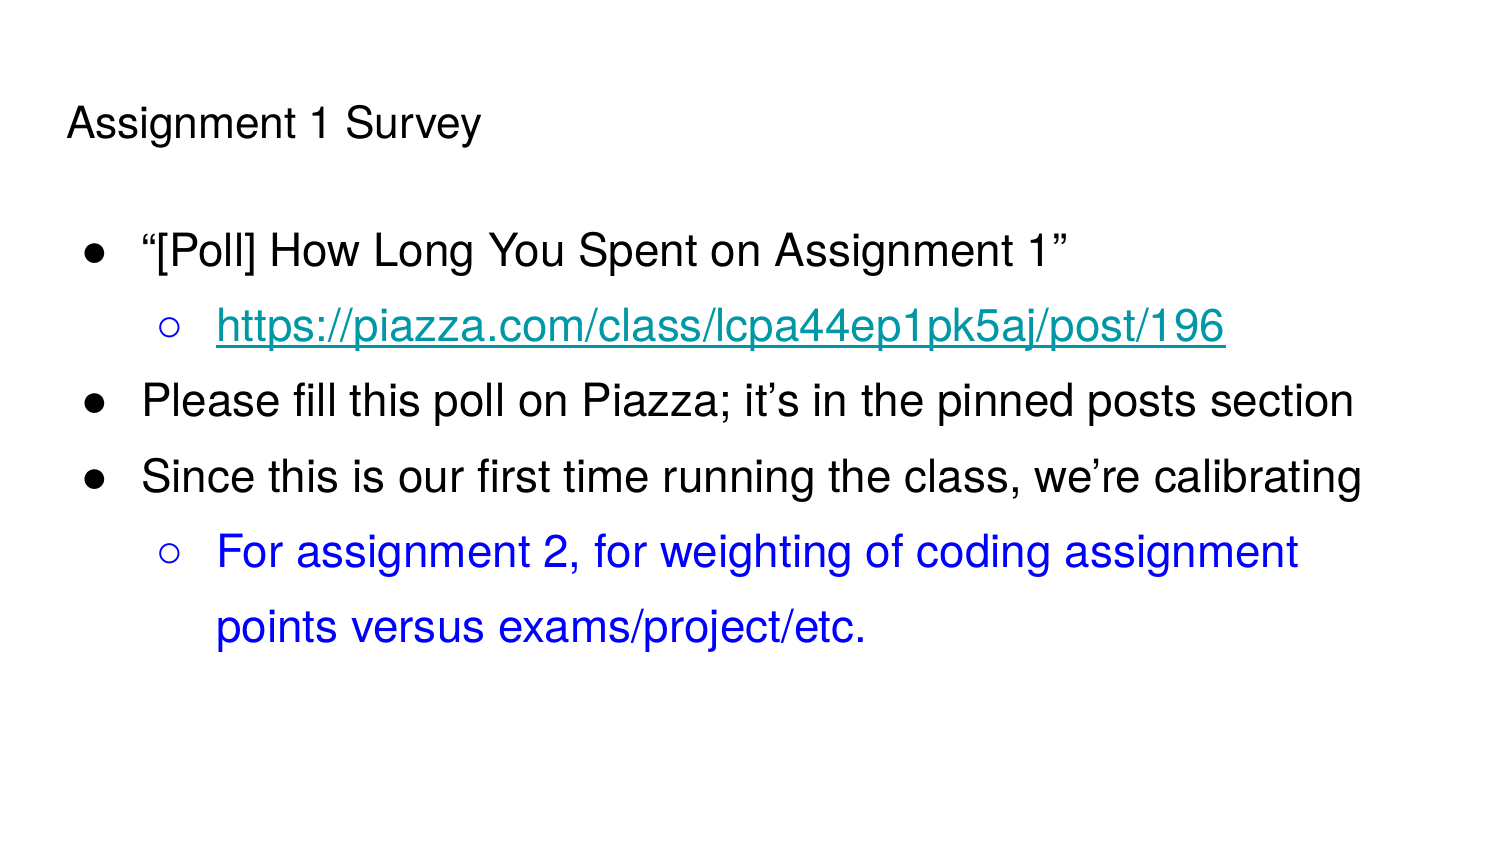

# Assignment 1 Survey
“[Poll] How Long You Spent on Assignment 1”
https://piazza.com/class/lcpa44ep1pk5aj/post/196
Please fill this poll on Piazza; it’s in the pinned posts section
Since this is our first time running the class, we’re calibrating
For assignment 2, for weighting of coding assignment points versus exams/project/etc.